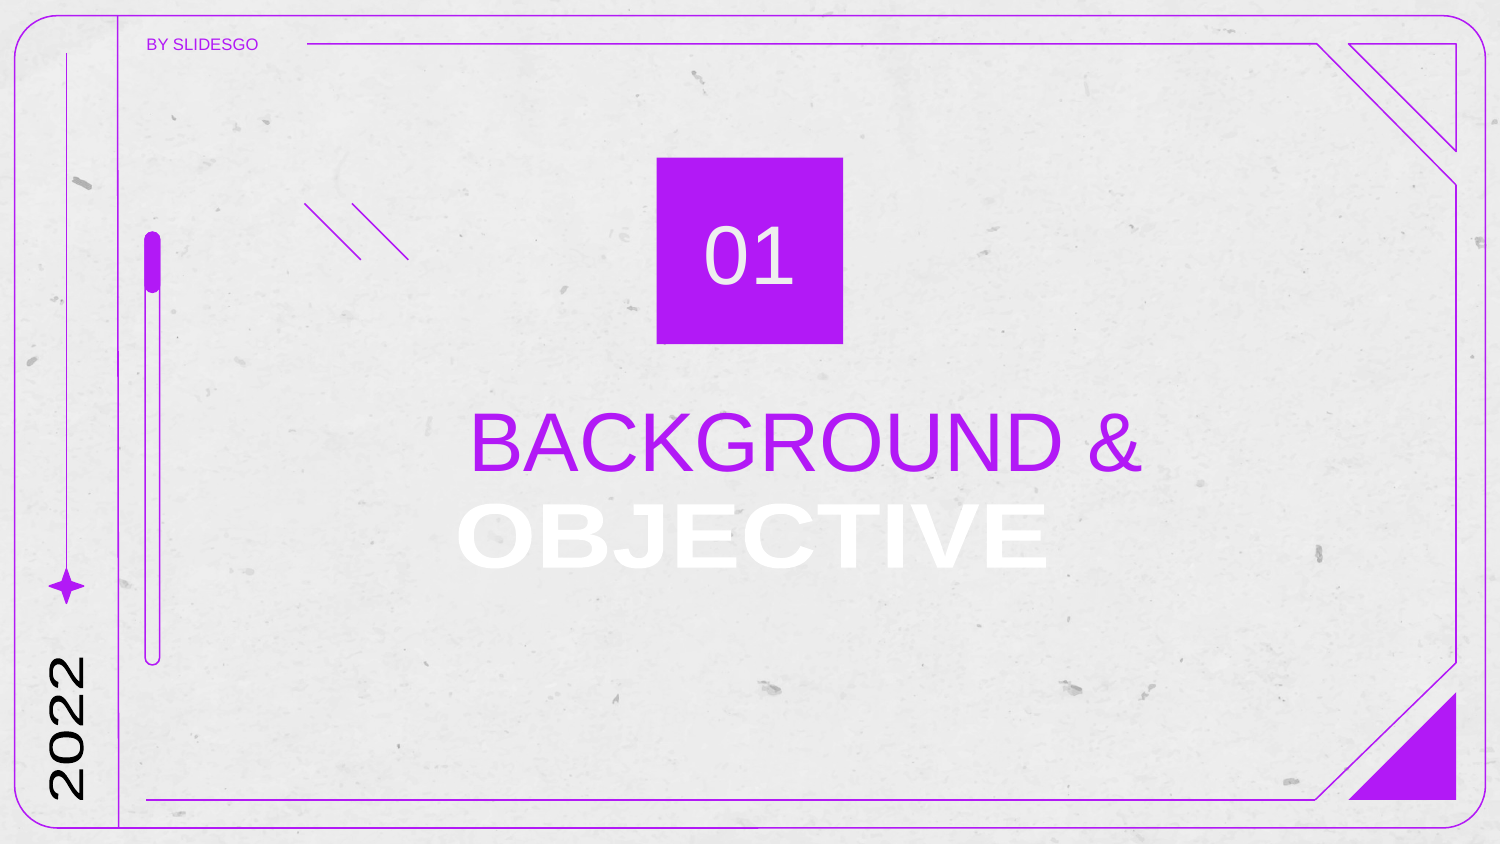

BY SLIDESGO
01

# BACKGROUND &
OBJECTIVE

2022